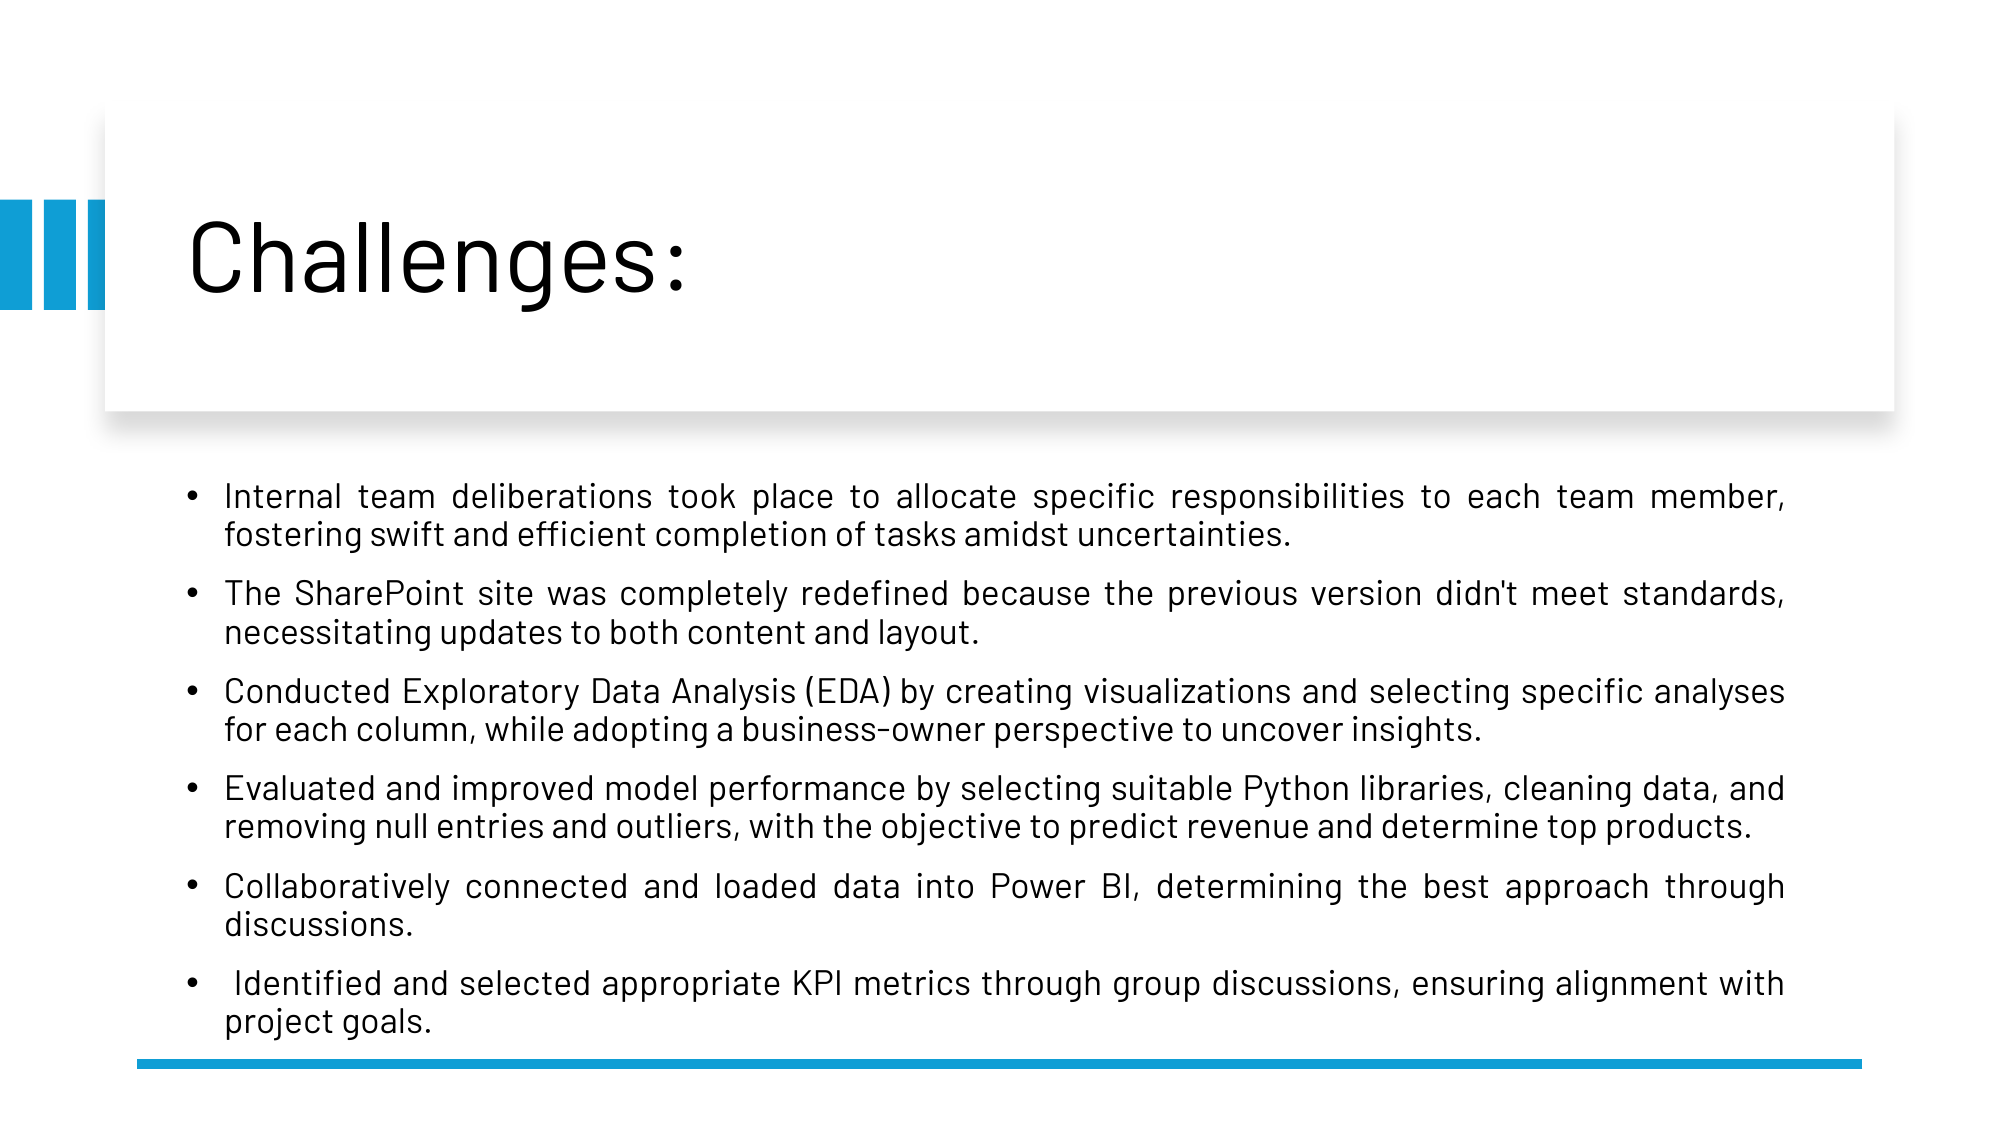

# Challenges:

Internal team deliberations took place to allocate specific responsibilities to each team member, fostering swift and efficient completion of tasks amidst uncertainties.
The SharePoint site was completely redefined because the previous version didn't meet standards, necessitating updates to both content and layout.
Conducted Exploratory Data Analysis (EDA) by creating visualizations and selecting specific analyses for each column, while adopting a business-owner perspective to uncover insights.
Evaluated and improved model performance by selecting suitable Python libraries, cleaning data, and removing null entries and outliers, with the objective to predict revenue and determine top products.
Collaboratively connected and loaded data into Power BI, determining the best approach through discussions.
 Identified and selected appropriate KPI metrics through group discussions, ensuring alignment with project goals.